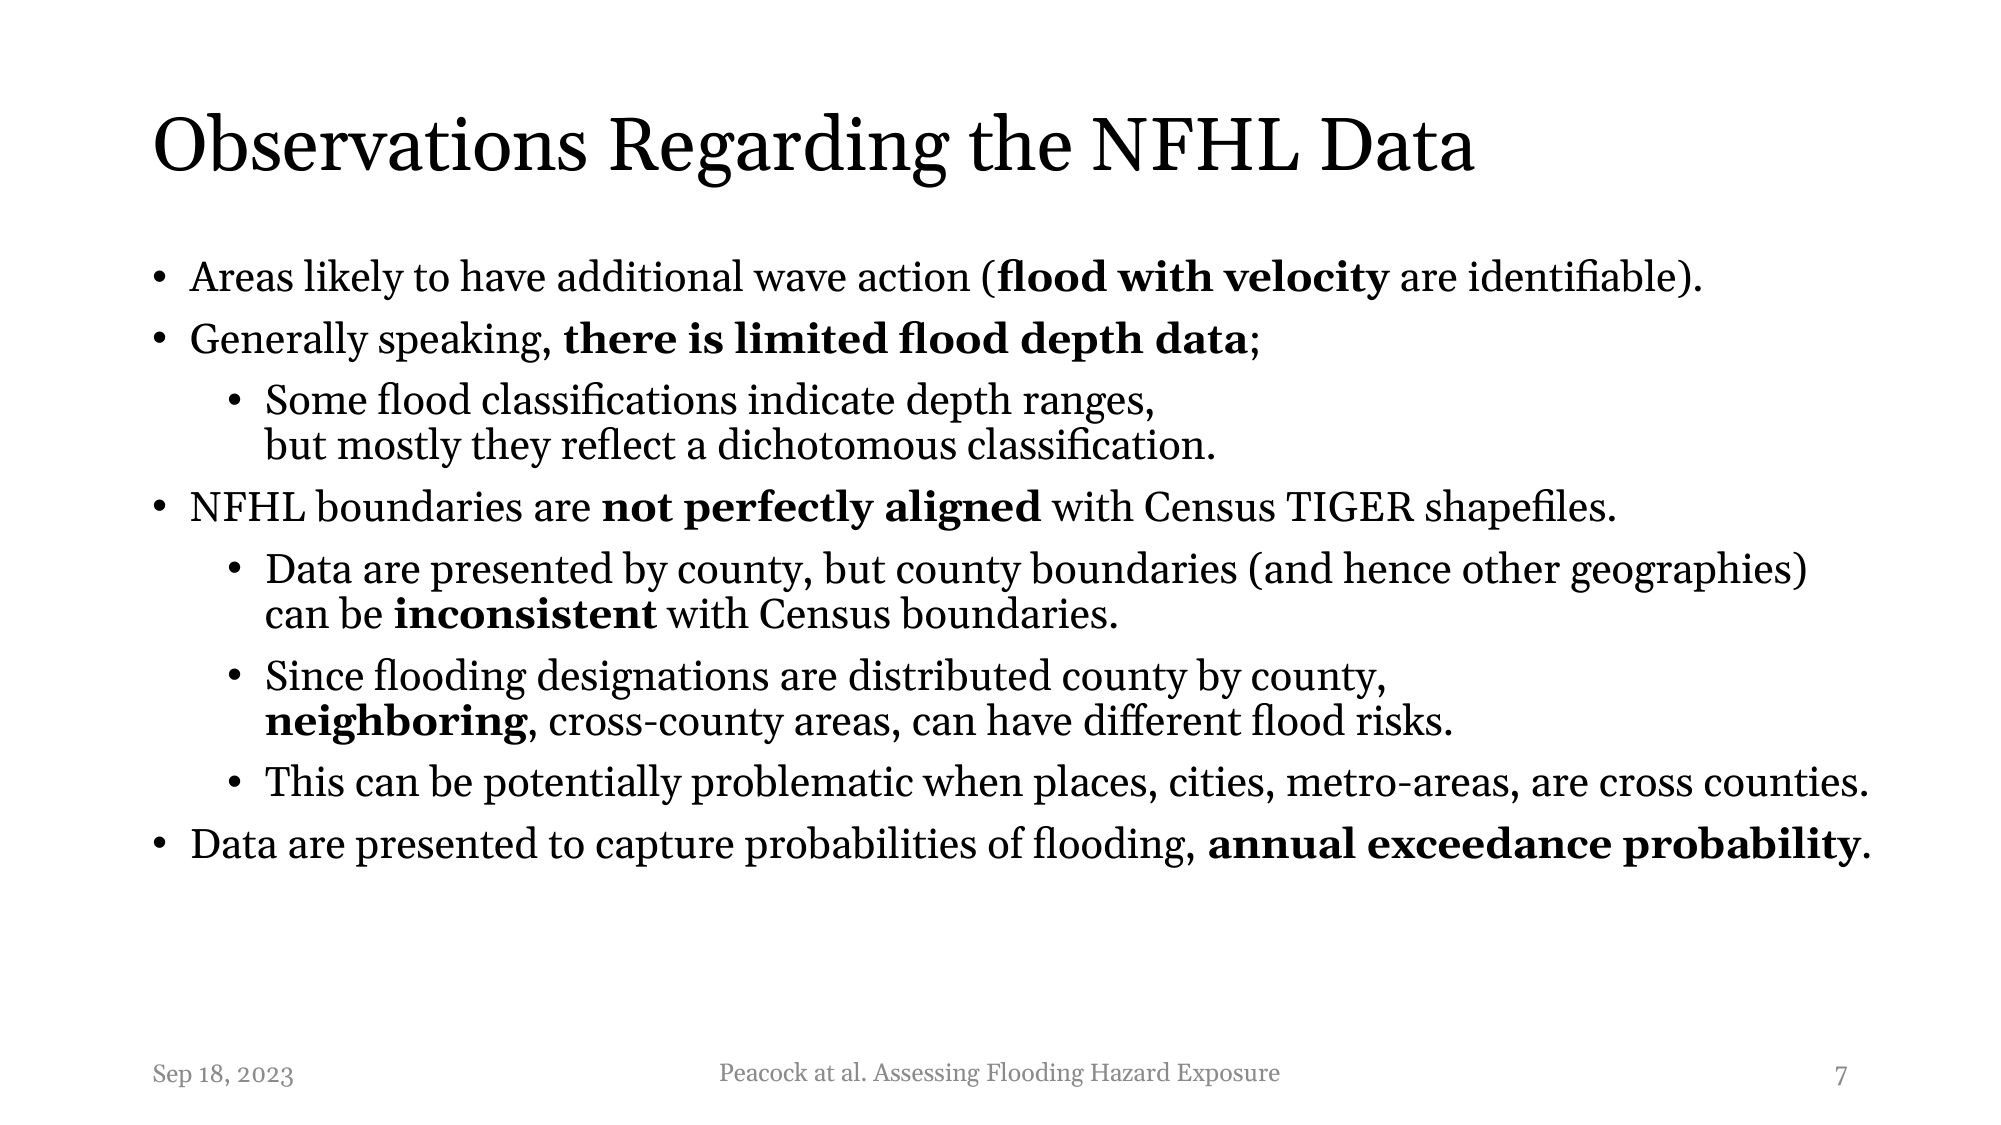

# Observations Regarding the NFHL Data
Areas likely to have additional wave action (flood with velocity are identifiable).
Generally speaking, there is limited flood depth data;
Some flood classifications indicate depth ranges,
but mostly they reflect a dichotomous classification.
NFHL boundaries are not perfectly aligned with Census TIGER shapefiles.
Data are presented by county, but county boundaries (and hence other geographies) can be inconsistent with Census boundaries.
Since flooding designations are distributed county by county,
neighboring, cross-county areas, can have different flood risks.
This can be potentially problematic when places, cities, metro-areas, are cross counties.
Data are presented to capture probabilities of flooding, annual exceedance probability.

Sep 18, 2023
Peacock at al. Assessing Flooding Hazard Exposure
7